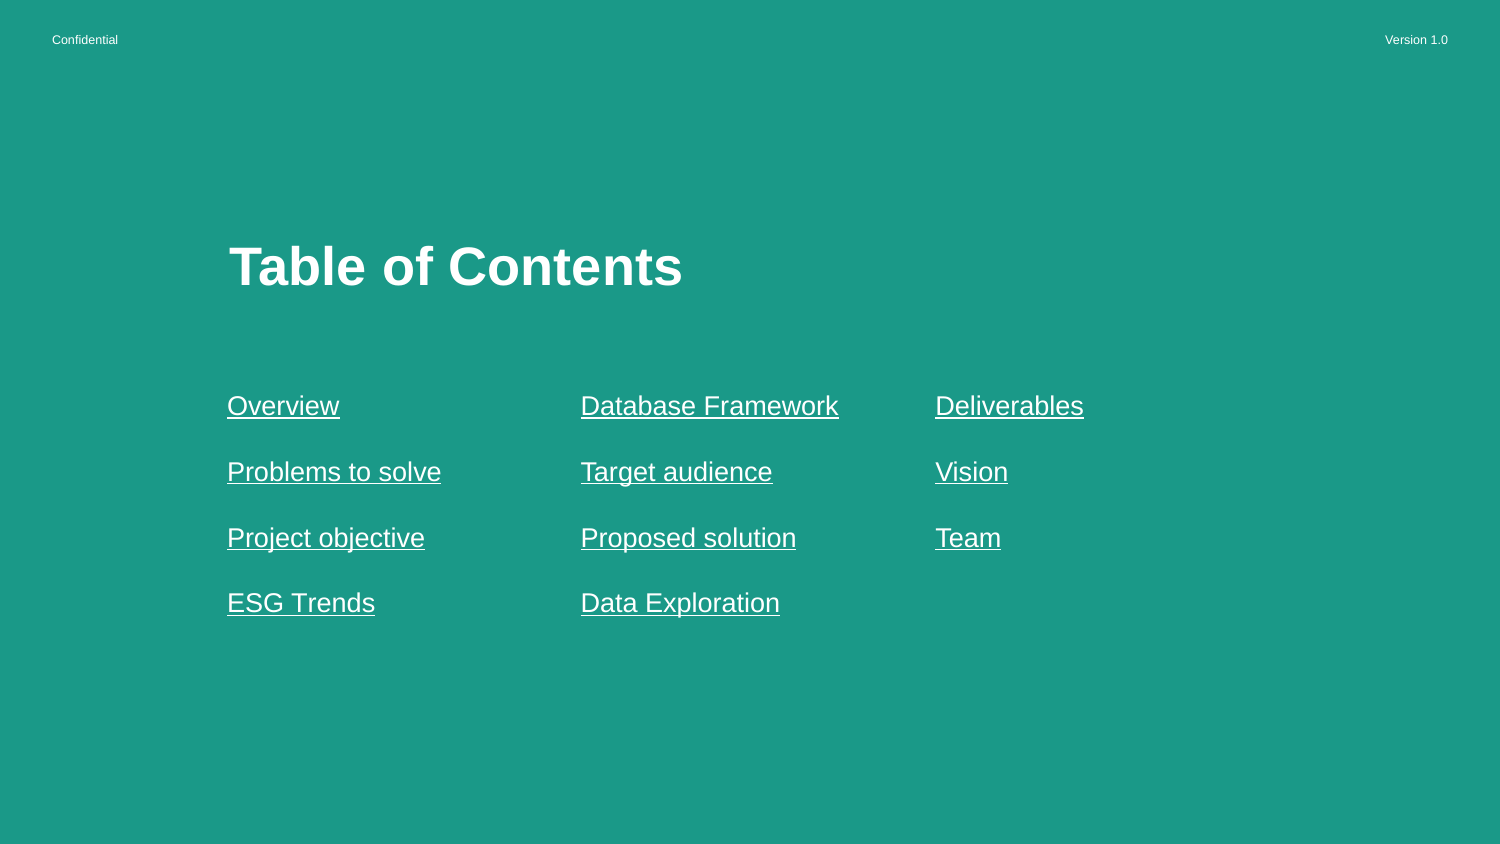

# Table of Contents
Overview
Deliverables
Database Framework
Problems to solve
Target audience
Vision
Project objective
Proposed solution
Team
ESG Trends
Data Exploration